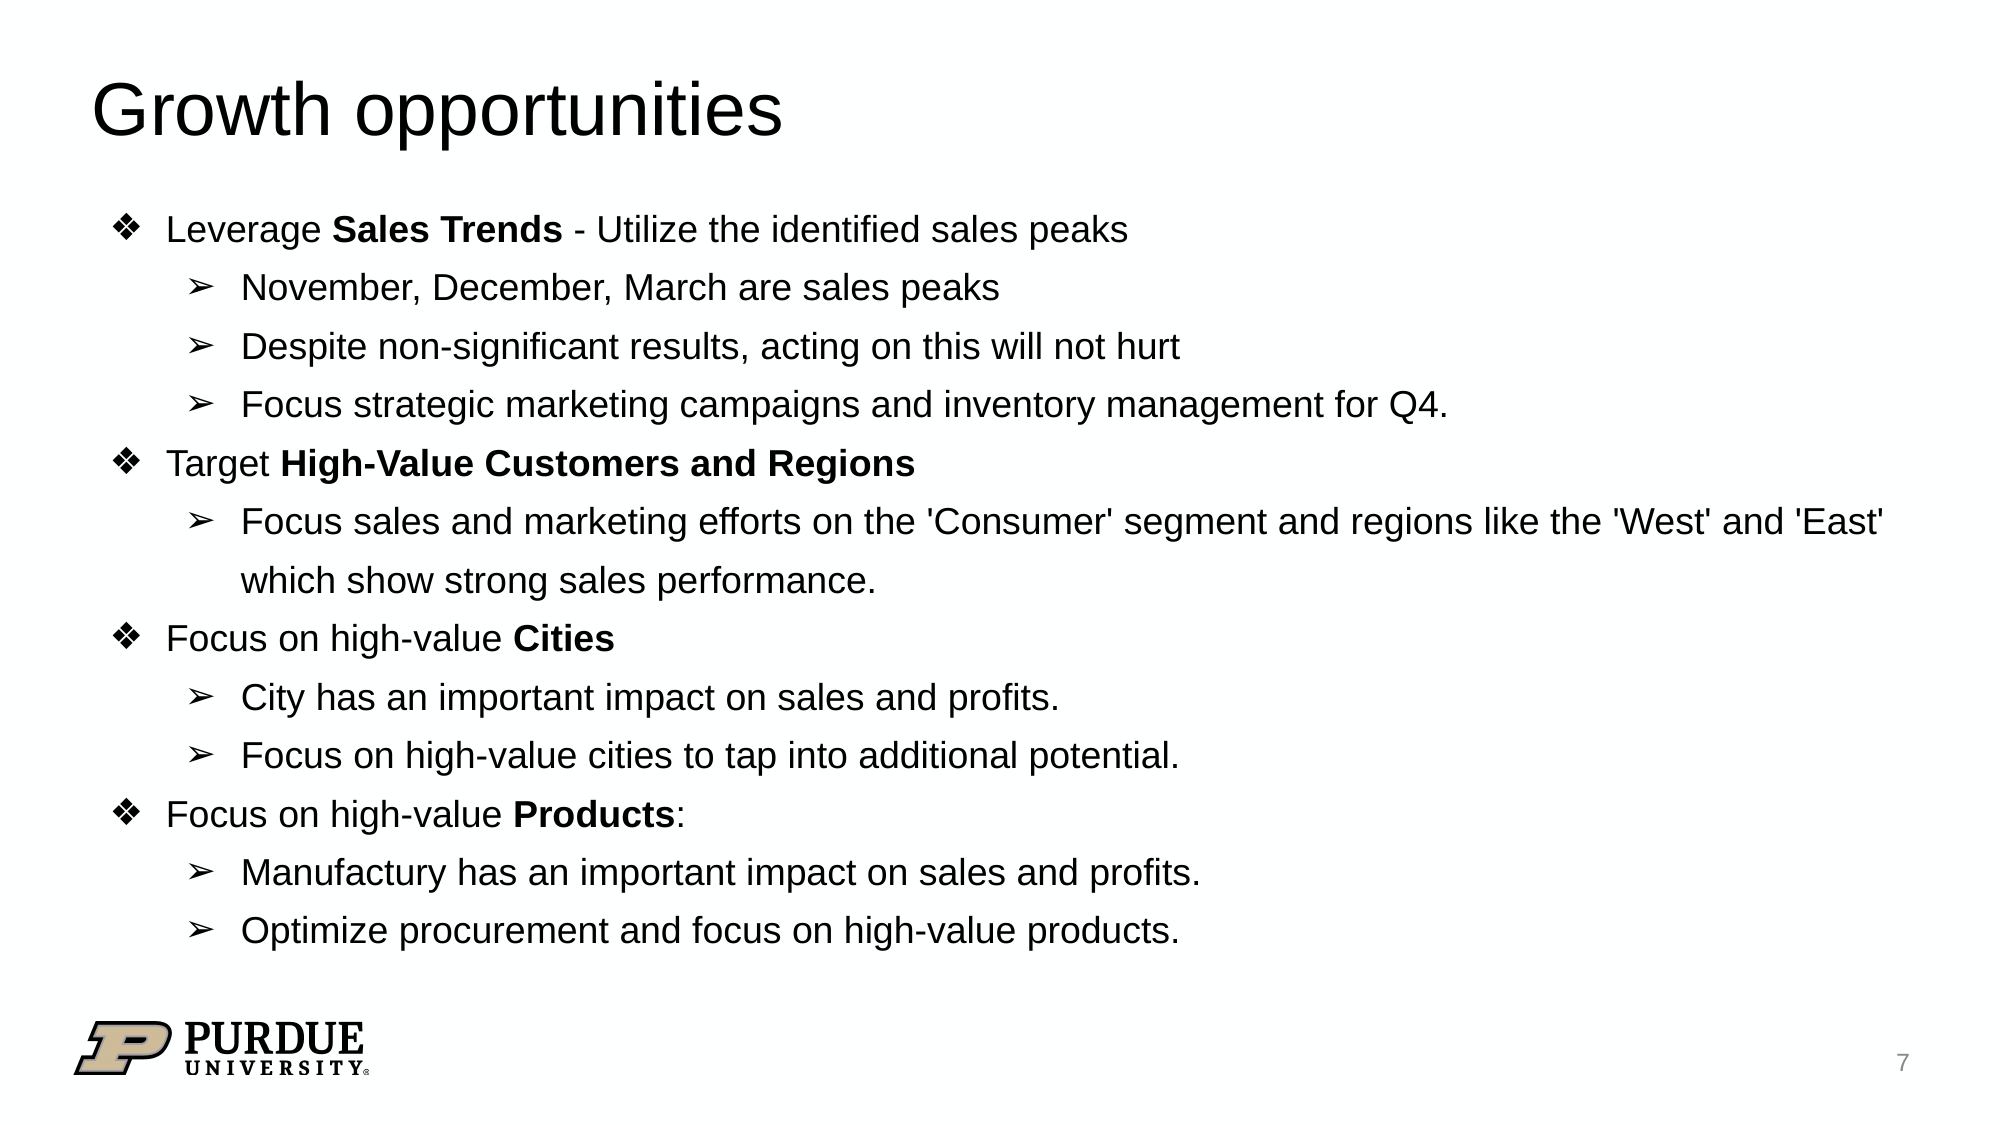

# Growth opportunities
Leverage Sales Trends - Utilize the identified sales peaks
November, December, March are sales peaks
Despite non-significant results, acting on this will not hurt
Focus strategic marketing campaigns and inventory management for Q4.
Target High-Value Customers and Regions
Focus sales and marketing efforts on the 'Consumer' segment and regions like the 'West' and 'East' which show strong sales performance.
Focus on high-value Cities
City has an important impact on sales and profits.
Focus on high-value cities to tap into additional potential.
Focus on high-value Products:
Manufactury has an important impact on sales and profits.
Optimize procurement and focus on high-value products.

7